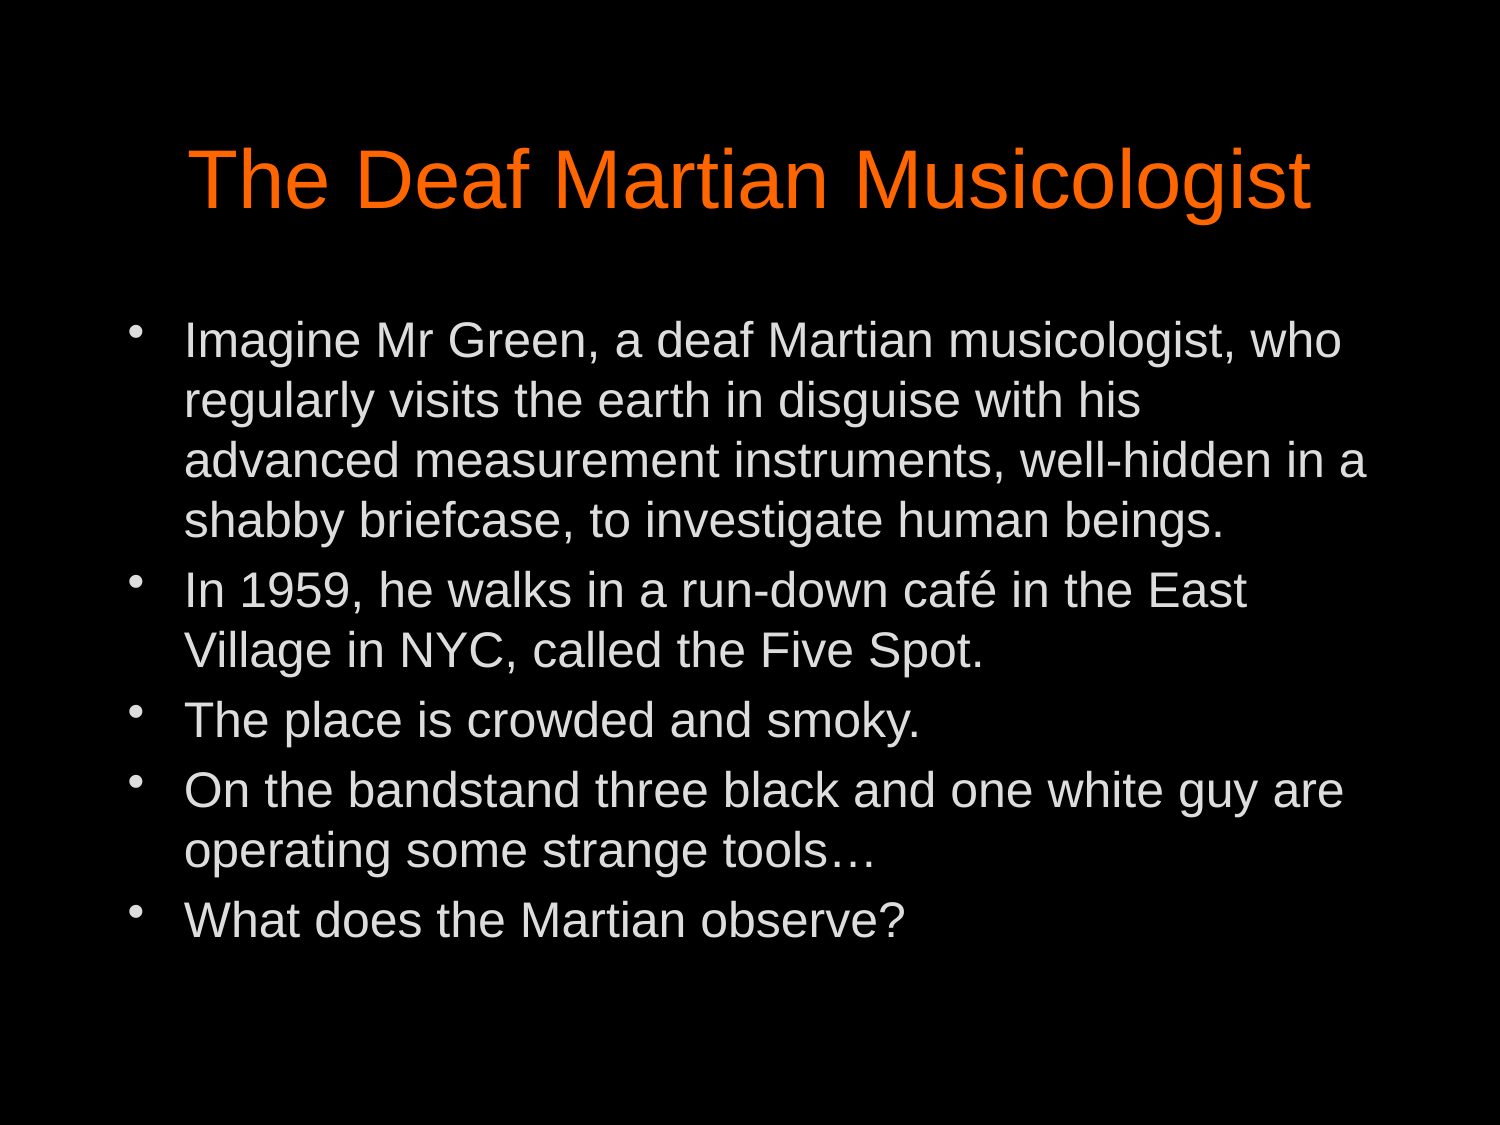

# The Deaf Martian Musicologist
Imagine Mr Green, a deaf Martian musicologist, who regularly visits the earth in disguise with his advanced measurement instruments, well-hidden in a shabby briefcase, to investigate human beings.
In 1959, he walks in a run-down café in the East Village in NYC, called the Five Spot.
The place is crowded and smoky.
On the bandstand three black and one white guy are operating some strange tools…
What does the Martian observe?